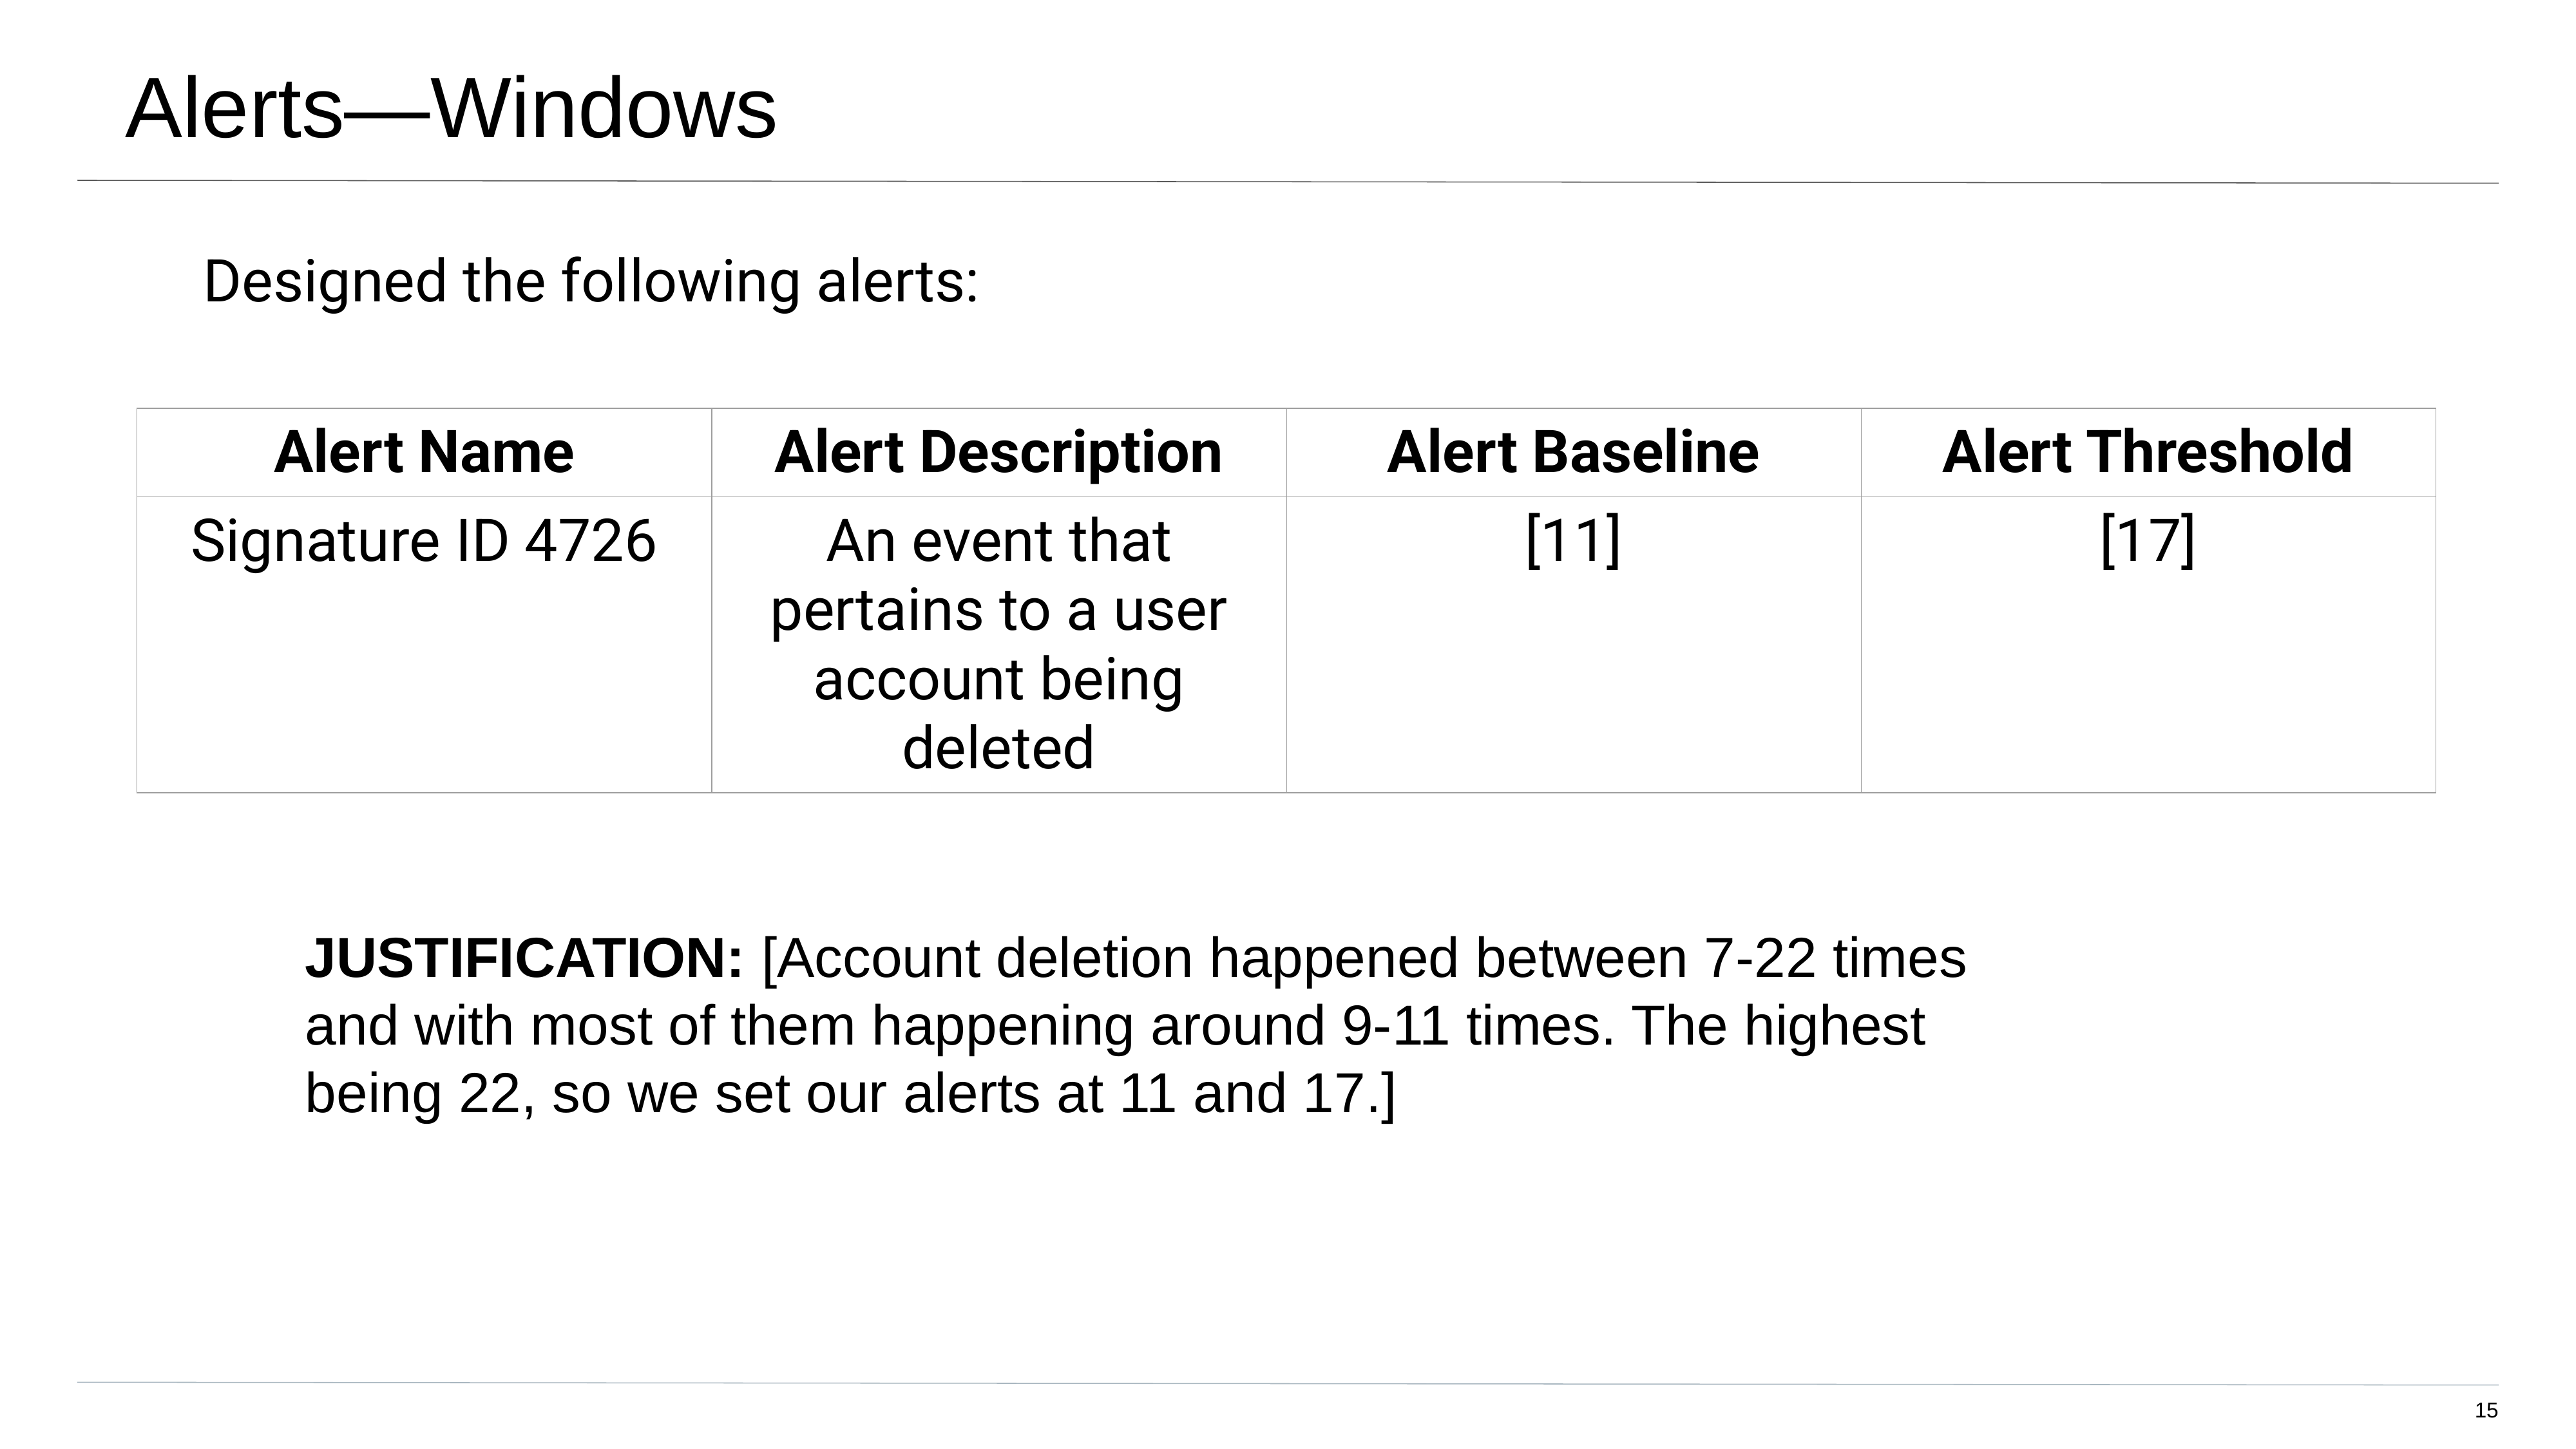

# Alerts—Windows
Designed the following alerts:

| Alert Name | Alert Description | Alert Baseline | Alert Threshold |
| --- | --- | --- | --- |
| Signature ID 4726 | An event that pertains to a user account being deleted | [11] | [17] |
JUSTIFICATION: [Account deletion happened between 7-22 times and with most of them happening around 9-11 times. The highest being 22, so we set our alerts at 11 and 17.]
15